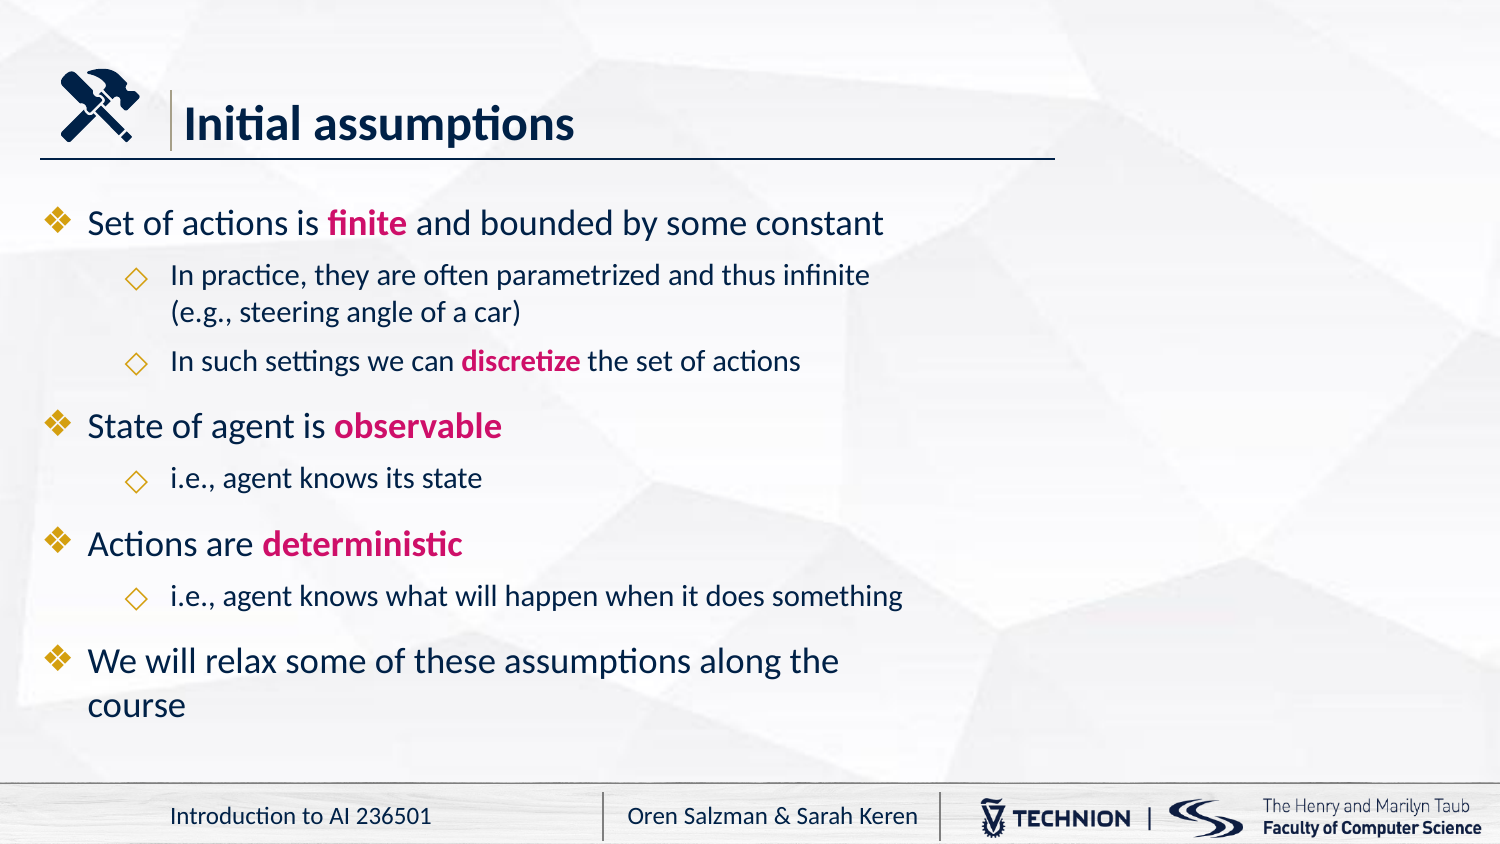

# Initial assumptions

Set of actions is finite and bounded by some constant
In practice, they are often parametrized and thus infinite (e.g., steering angle of a car)
In such settings we can discretize the set of actions
State of agent is observable
i.e., agent knows its state
Actions are deterministic
i.e., agent knows what will happen when it does something
We will relax some of these assumptions along the course